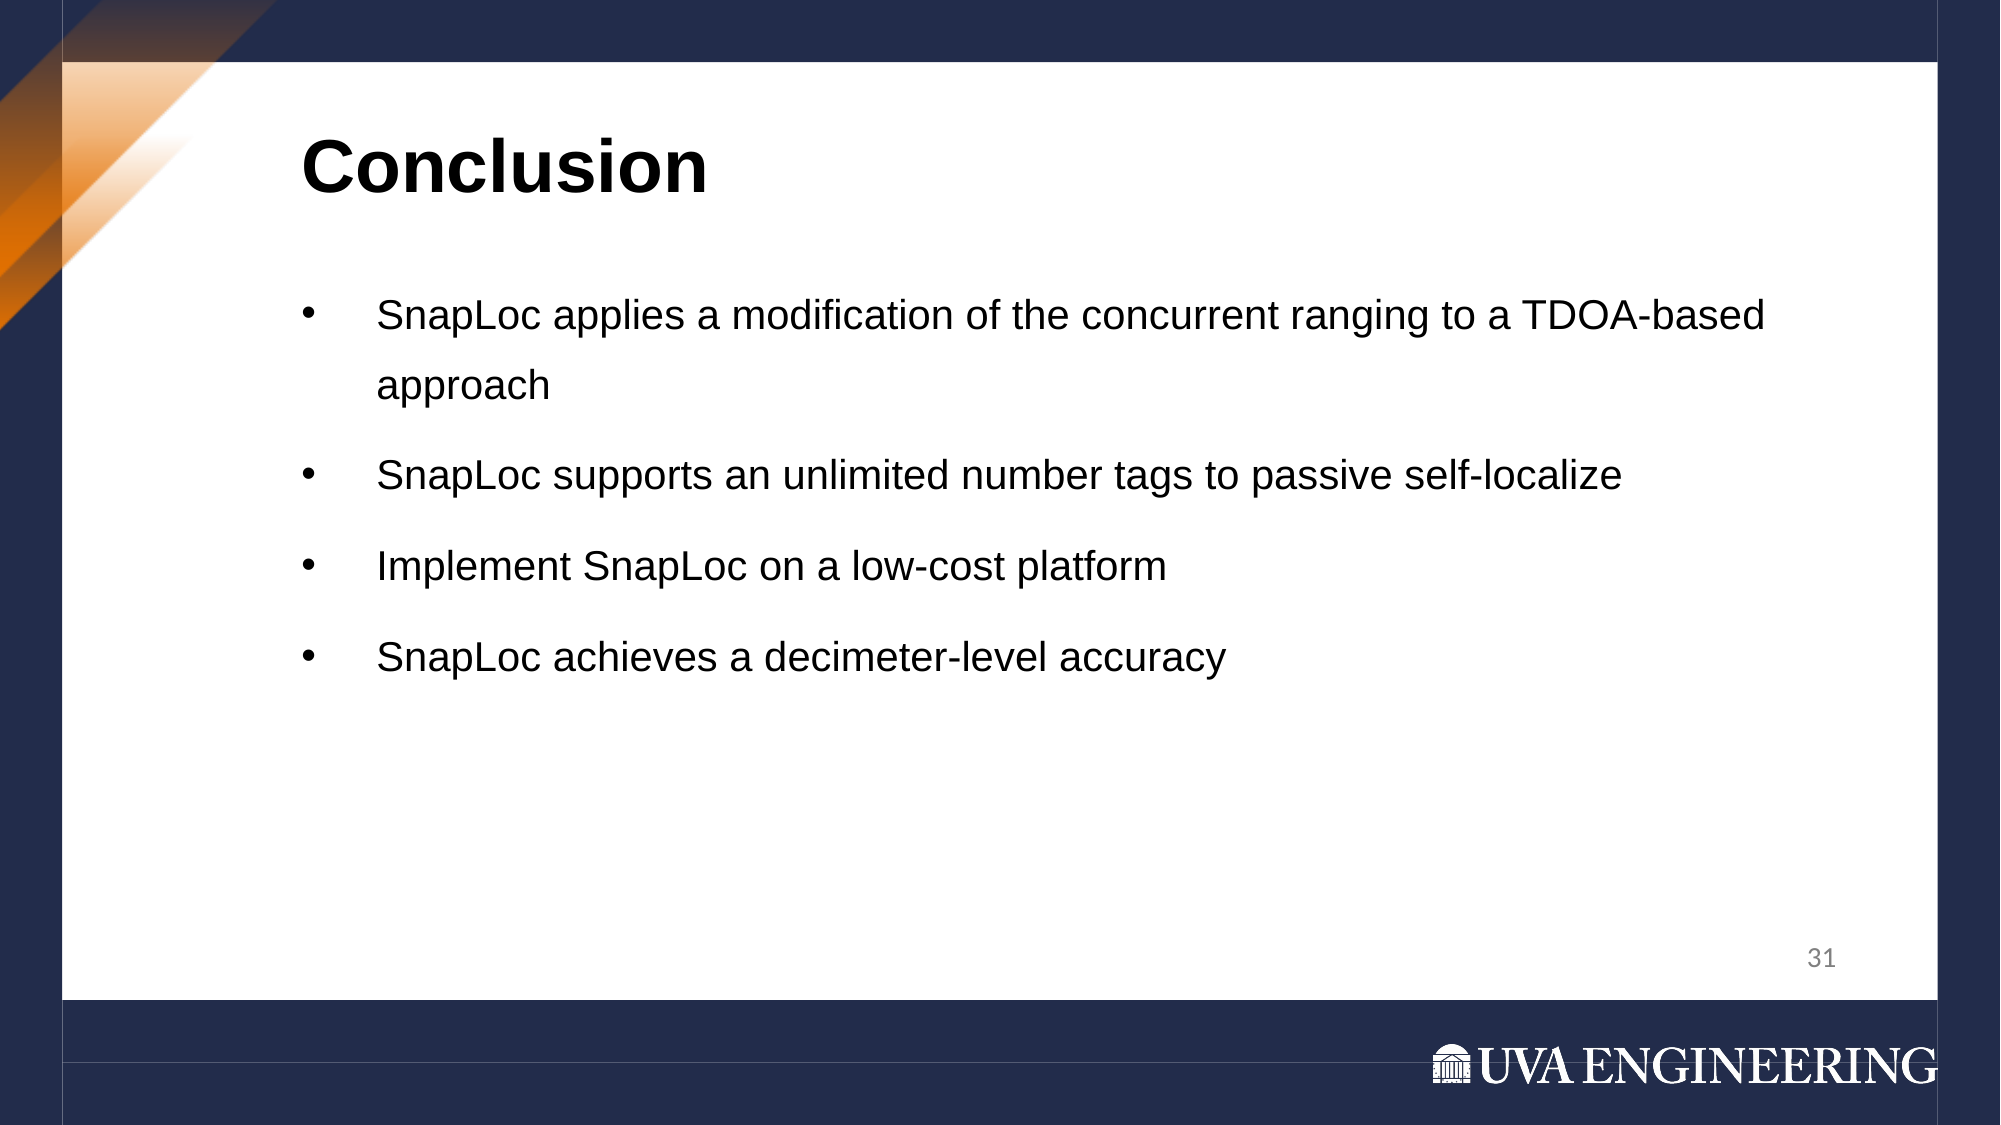

Conclusion

SnapLoc applies a modification of the concurrent ranging to a TDOA-based approach
SnapLoc supports an unlimited number tags to passive self-localize
Implement SnapLoc on a low-cost platform
SnapLoc achieves a decimeter-level accuracy
31